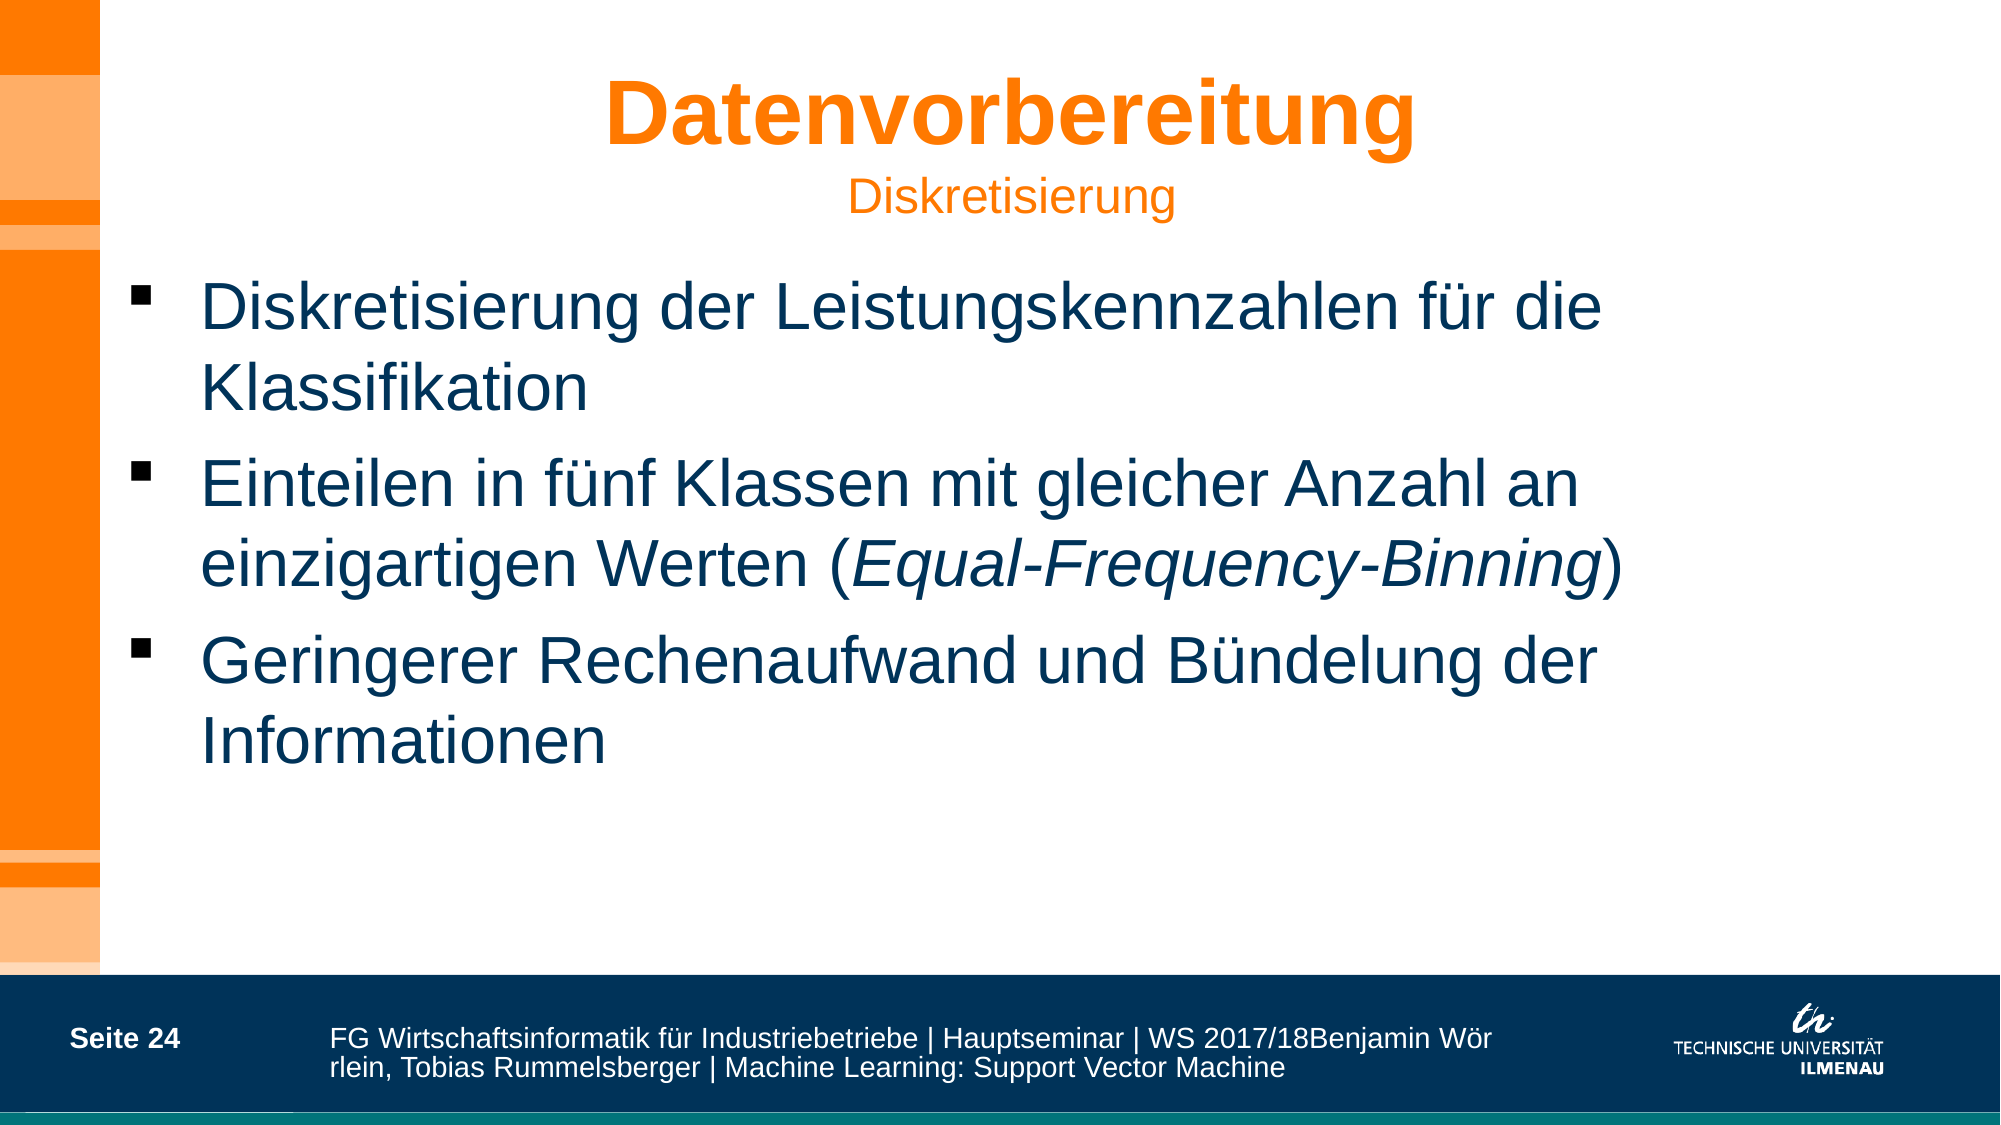

# Datenvorbereitung Diskretisierung
Diskretisierung der Leistungskennzahlen für die Klassifikation
Einteilen in fünf Klassen mit gleicher Anzahl an einzigartigen Werten (Equal-Frequency-Binning)
Geringerer Rechenaufwand und Bündelung der Informationen
Seite 24
FG Wirtschaftsinformatik für Industriebetriebe | Hauptseminar | WS 2017/18
Benjamin Wörrlein, Tobias Rummelsberger | Machine Learning: Support Vector Machine